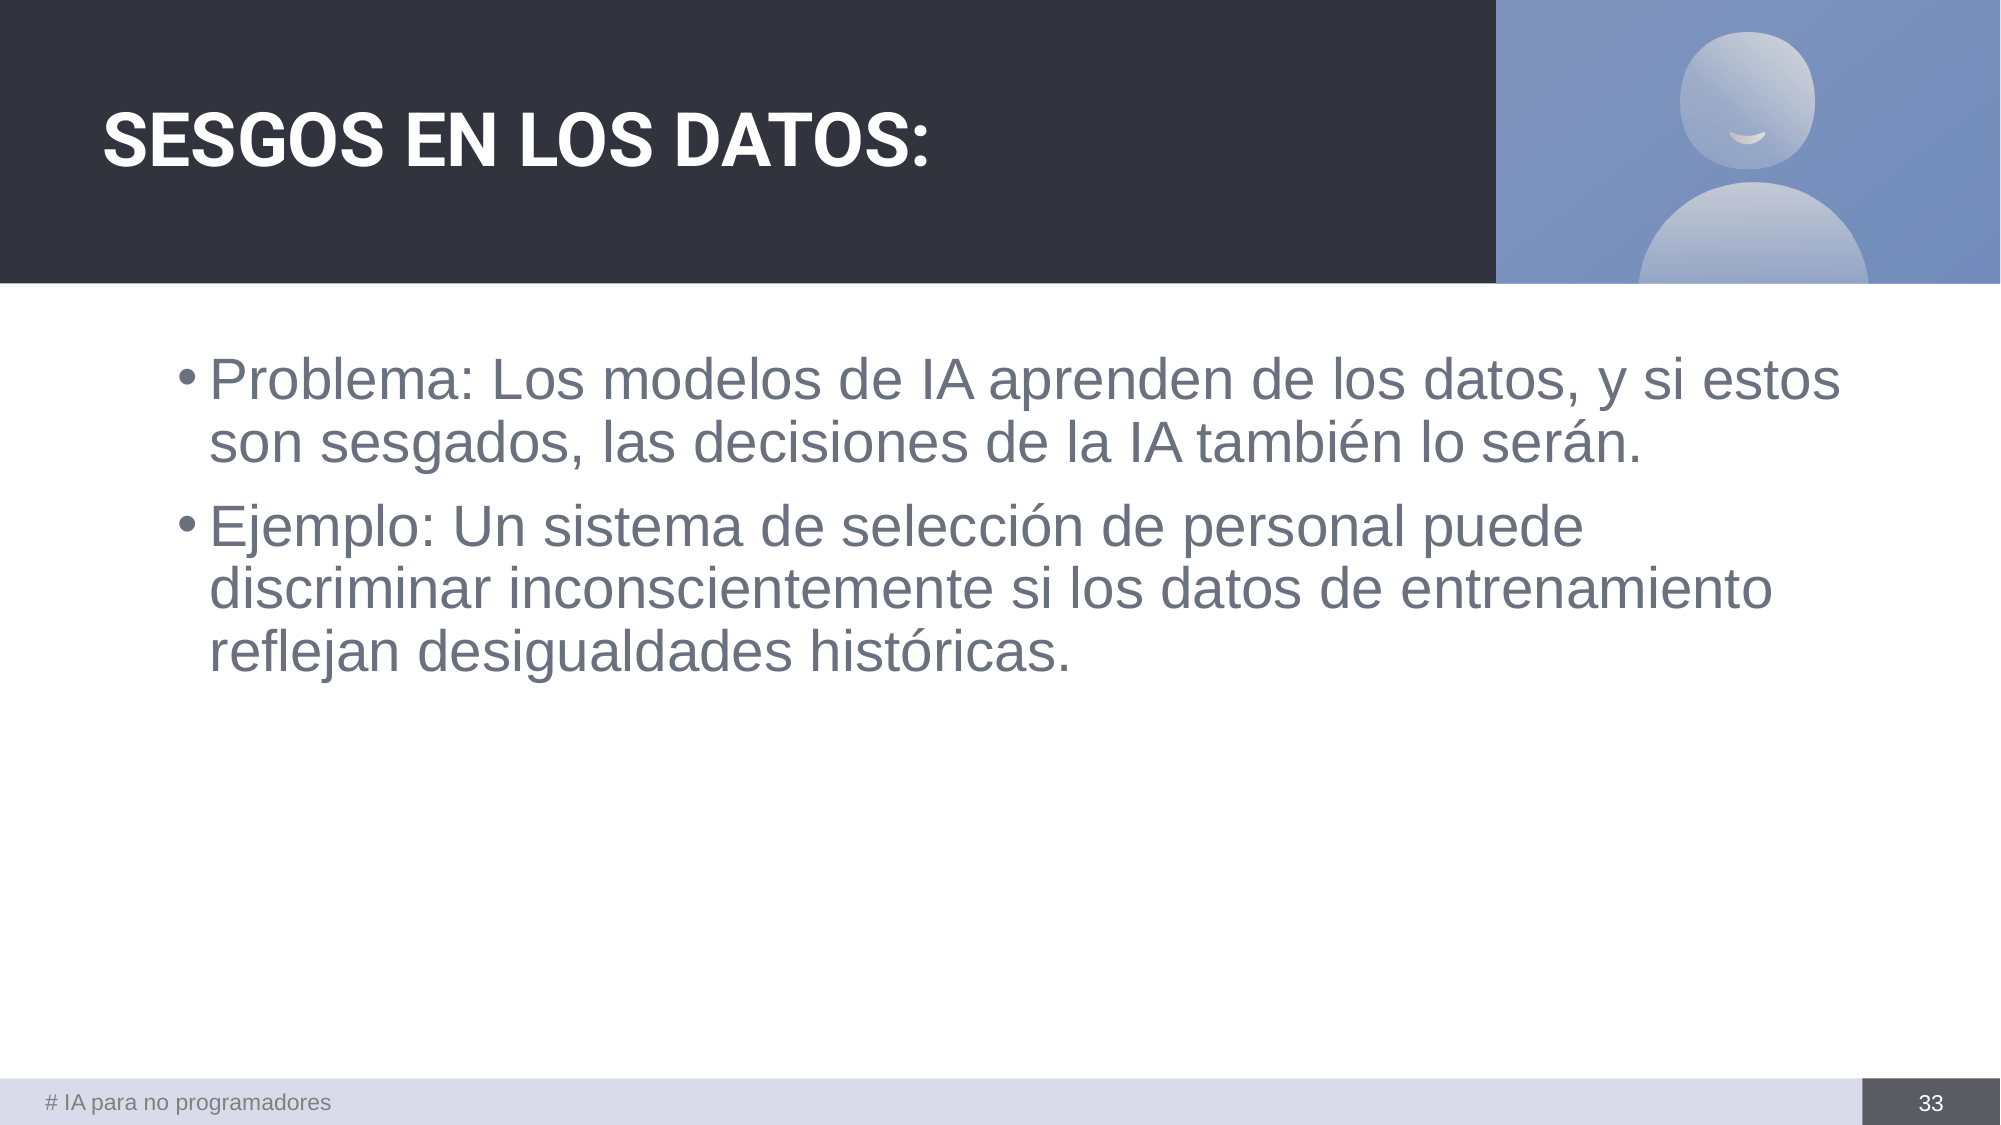

# SESGOS EN LOS DATOS:
Problema: Los modelos de IA aprenden de los datos, y si estos son sesgados, las decisiones de la IA también lo serán.
Ejemplo: Un sistema de selección de personal puede discriminar inconscientemente si los datos de entrenamiento reflejan desigualdades históricas.
# IA para no programadores
33